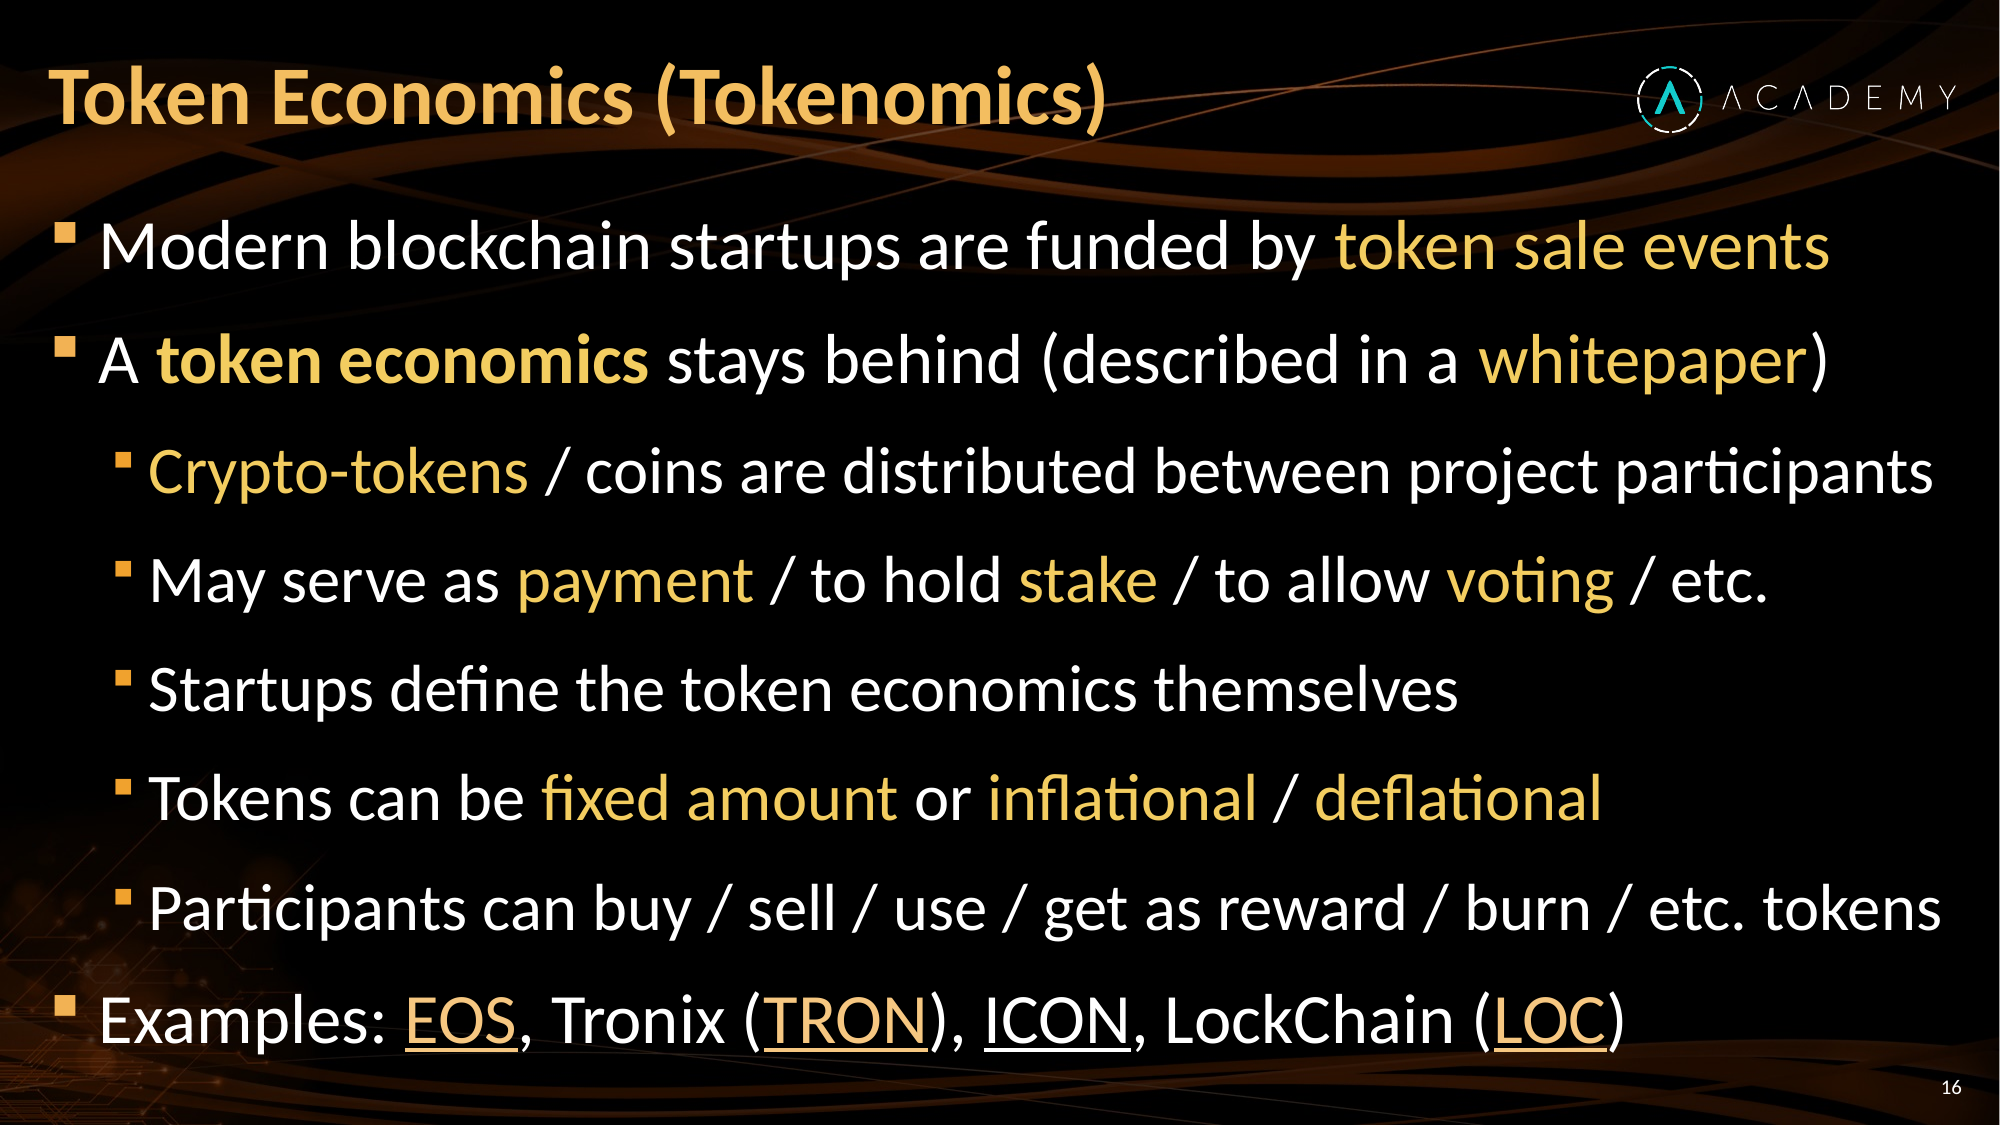

# Token Economics (Tokenomics)
Modern blockchain startups are funded by token sale events
A token economics stays behind (described in a whitepaper)
Crypto-tokens / coins are distributed between project participants
May serve as payment / to hold stake / to allow voting / etc.
Startups define the token economics themselves
Tokens can be fixed amount or inflational / deflational
Participants can buy / sell / use / get as reward / burn / etc. tokens
Examples: EOS, Tronix (TRON), ICON, LockChain (LOC)
16